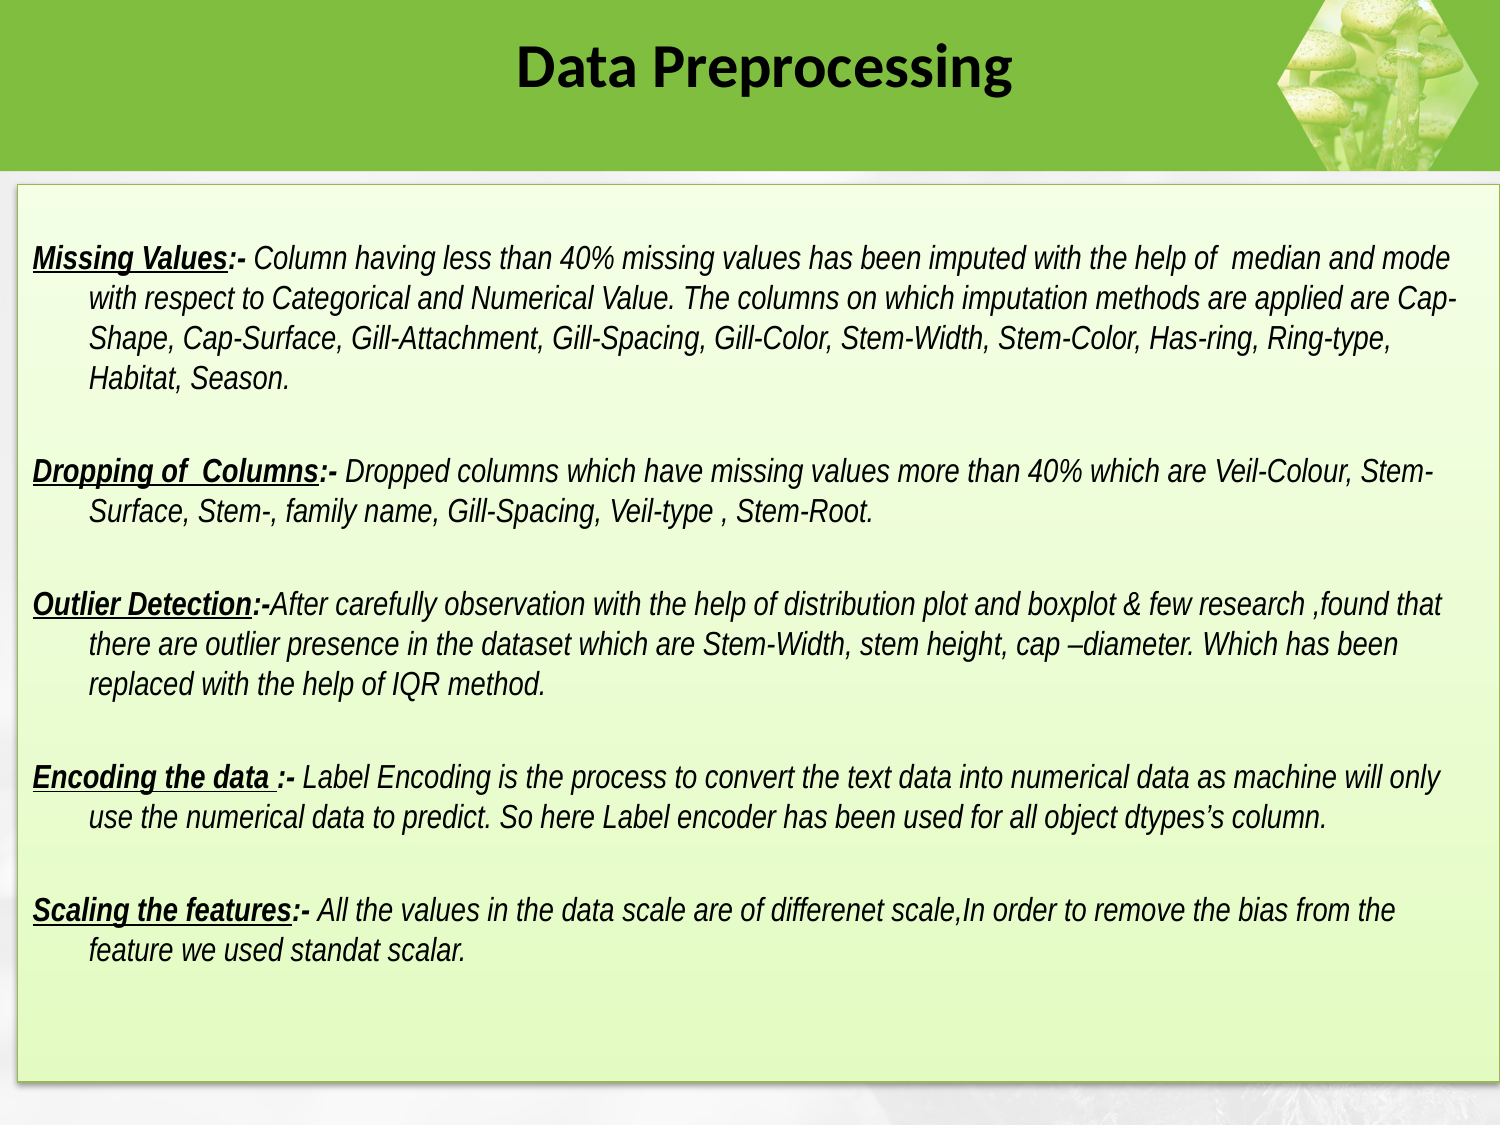

# Data Preprocessing

Missing Values:- Column having less than 40% missing values has been imputed with the help of  median and mode with respect to Categorical and Numerical Value. The columns on which imputation methods are applied are Cap-Shape, Cap-Surface, Gill-Attachment, Gill-Spacing, Gill-Color, Stem-Width, Stem-Color, Has-ring, Ring-type, Habitat, Season.

Dropping of  Columns:- Dropped columns which have missing values more than 40% which are Veil-Colour, Stem-Surface, Stem-, family name, Gill-Spacing, Veil-type , Stem-Root.

Outlier Detection:-After carefully observation with the help of distribution plot and boxplot & few research ,found that there are outlier presence in the dataset which are Stem-Width, stem height, cap –diameter. Which has been replaced with the help of IQR method.

Encoding the data :- Label Encoding is the process to convert the text data into numerical data as machine will only use the numerical data to predict. So here Label encoder has been used for all object dtypes’s column.

Scaling the features:- All the values in the data scale are of differenet scale,In order to remove the bias from the feature we used standat scalar.